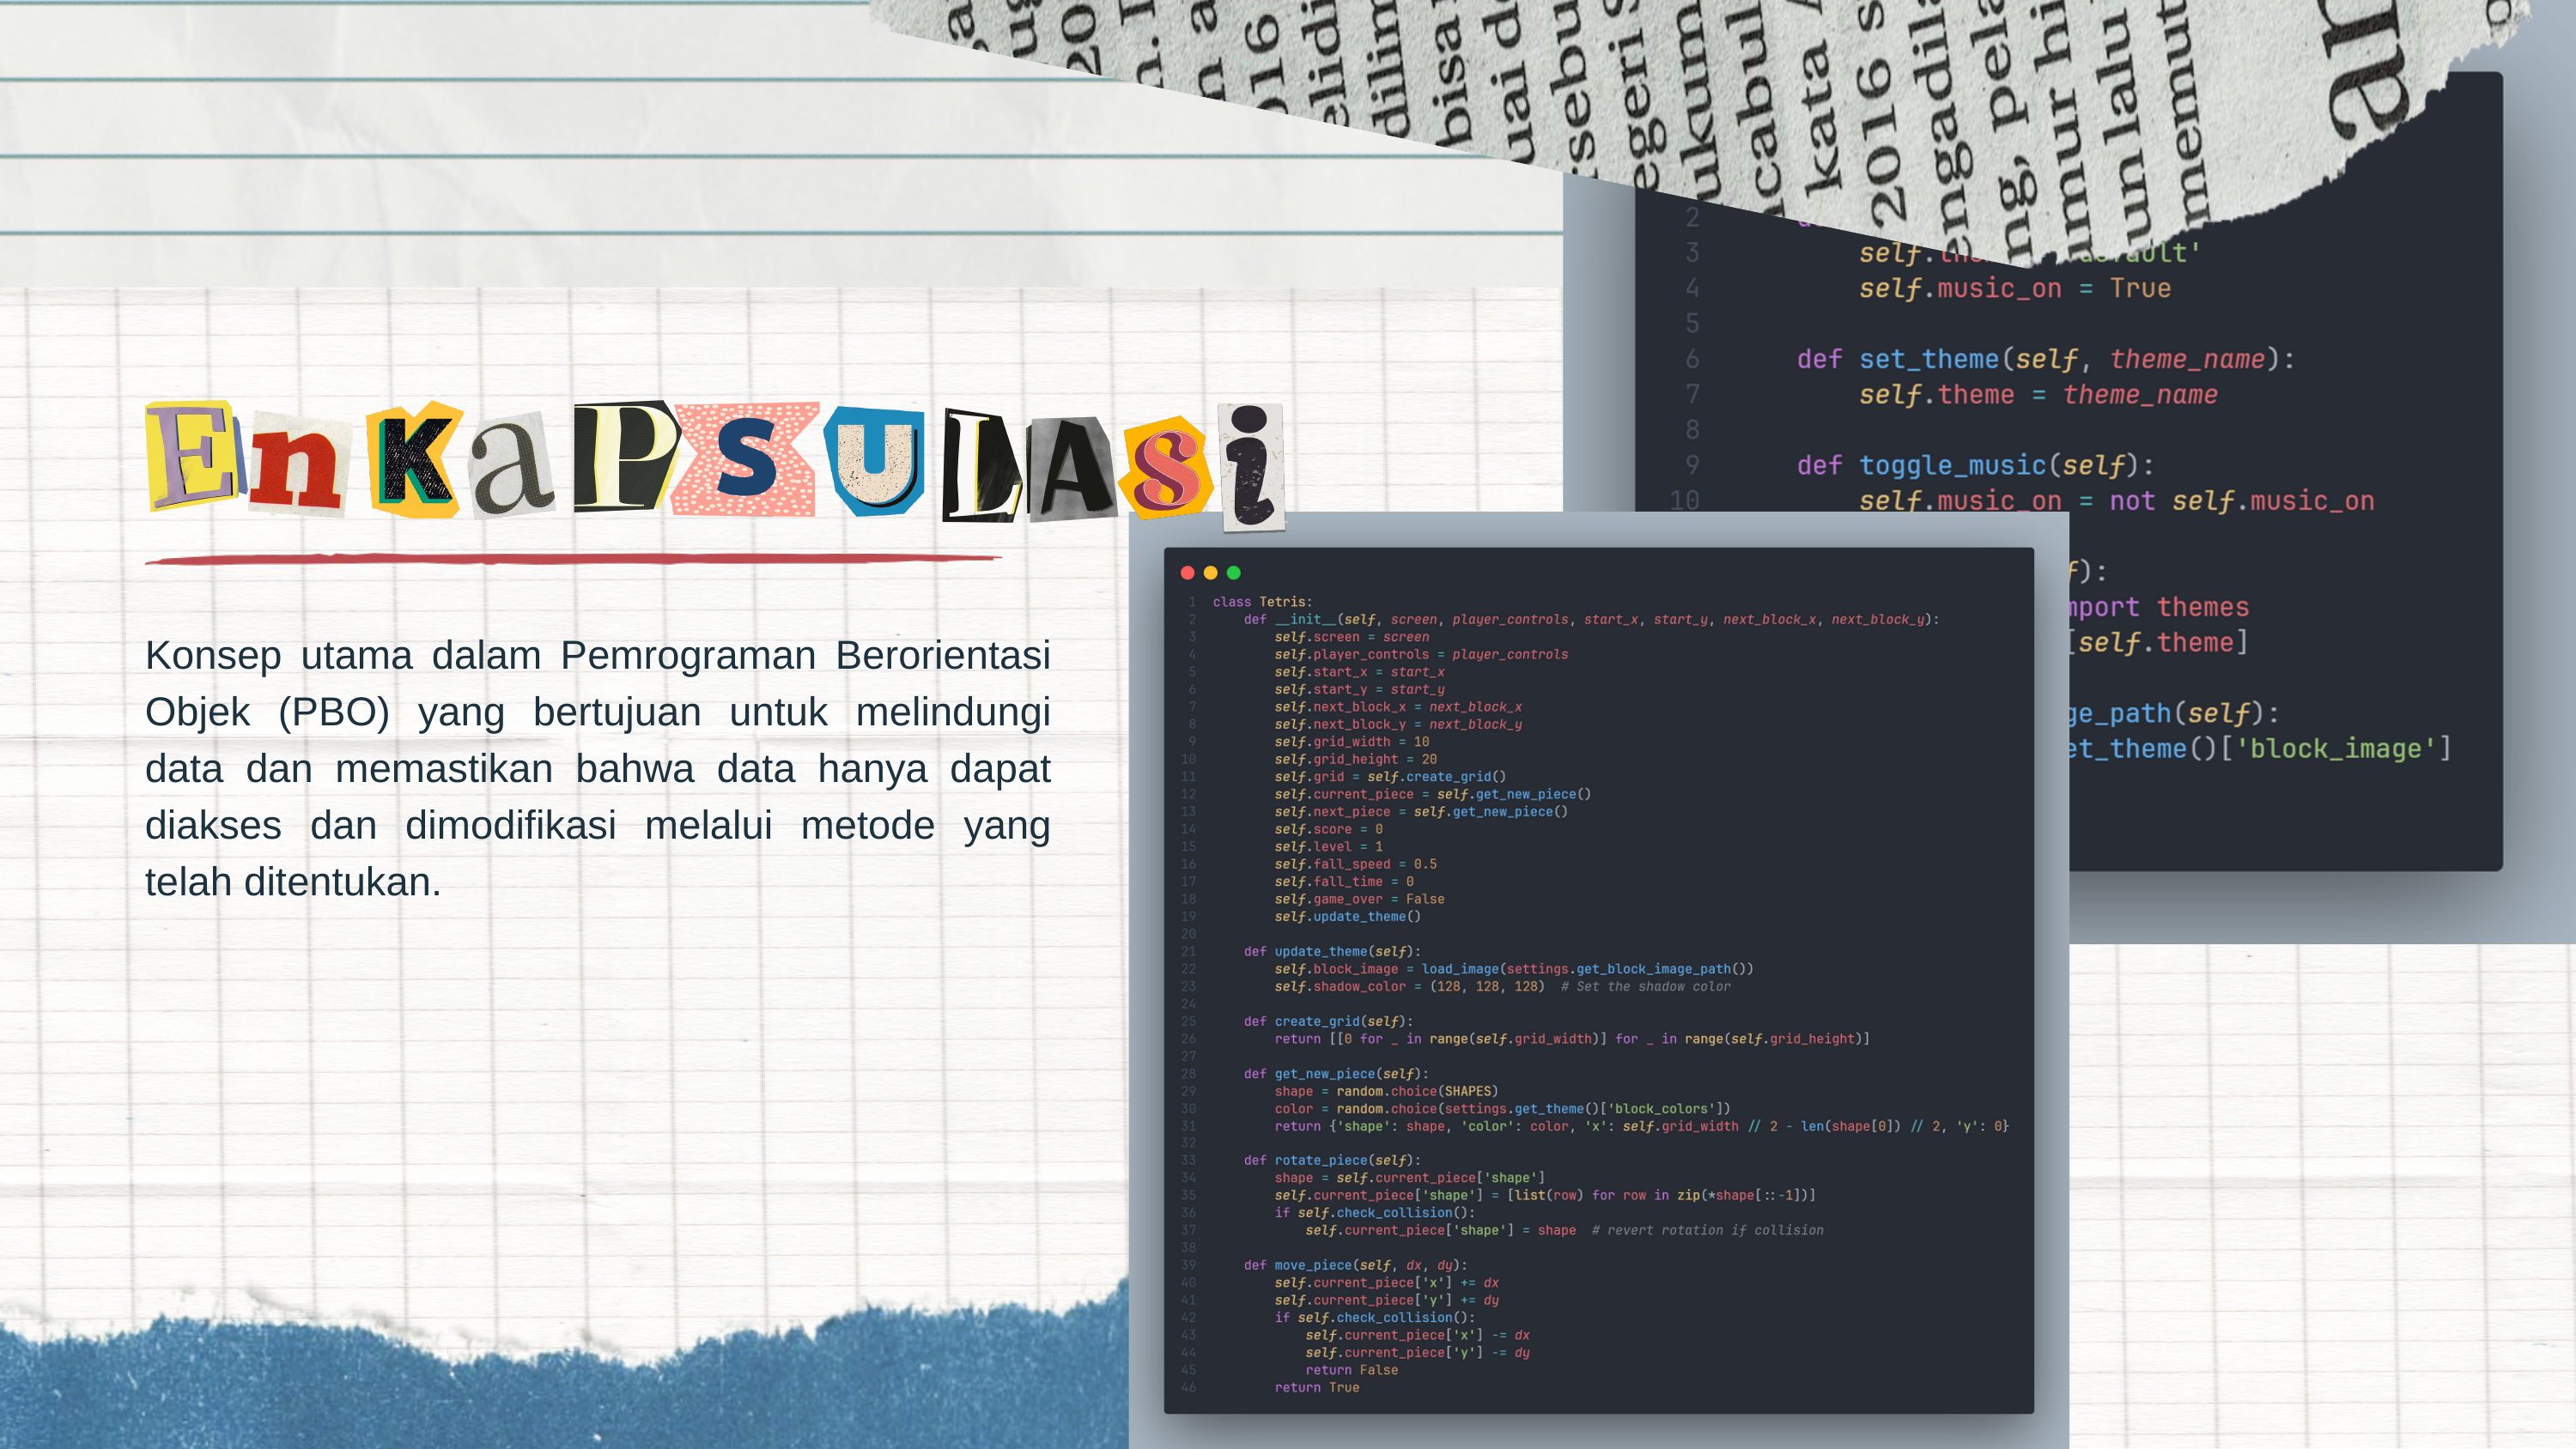

Konsep utama dalam Pemrograman Berorientasi Objek (PBO) yang bertujuan untuk melindungi data dan memastikan bahwa data hanya dapat diakses dan dimodifikasi melalui metode yang telah ditentukan.